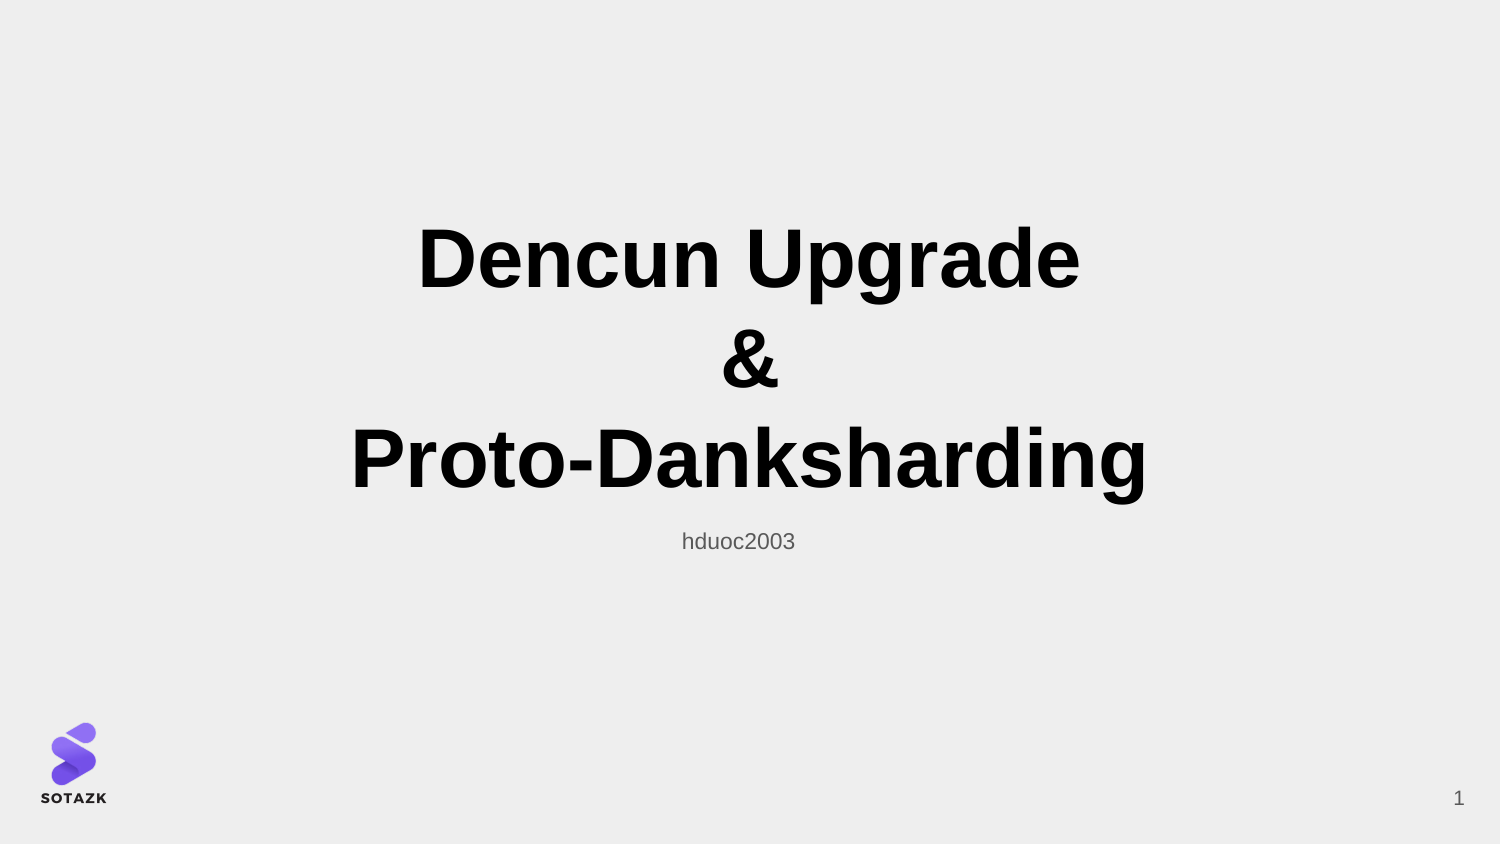

# Dencun Upgrade
&
Proto-Danksharding
hduoc2003
1